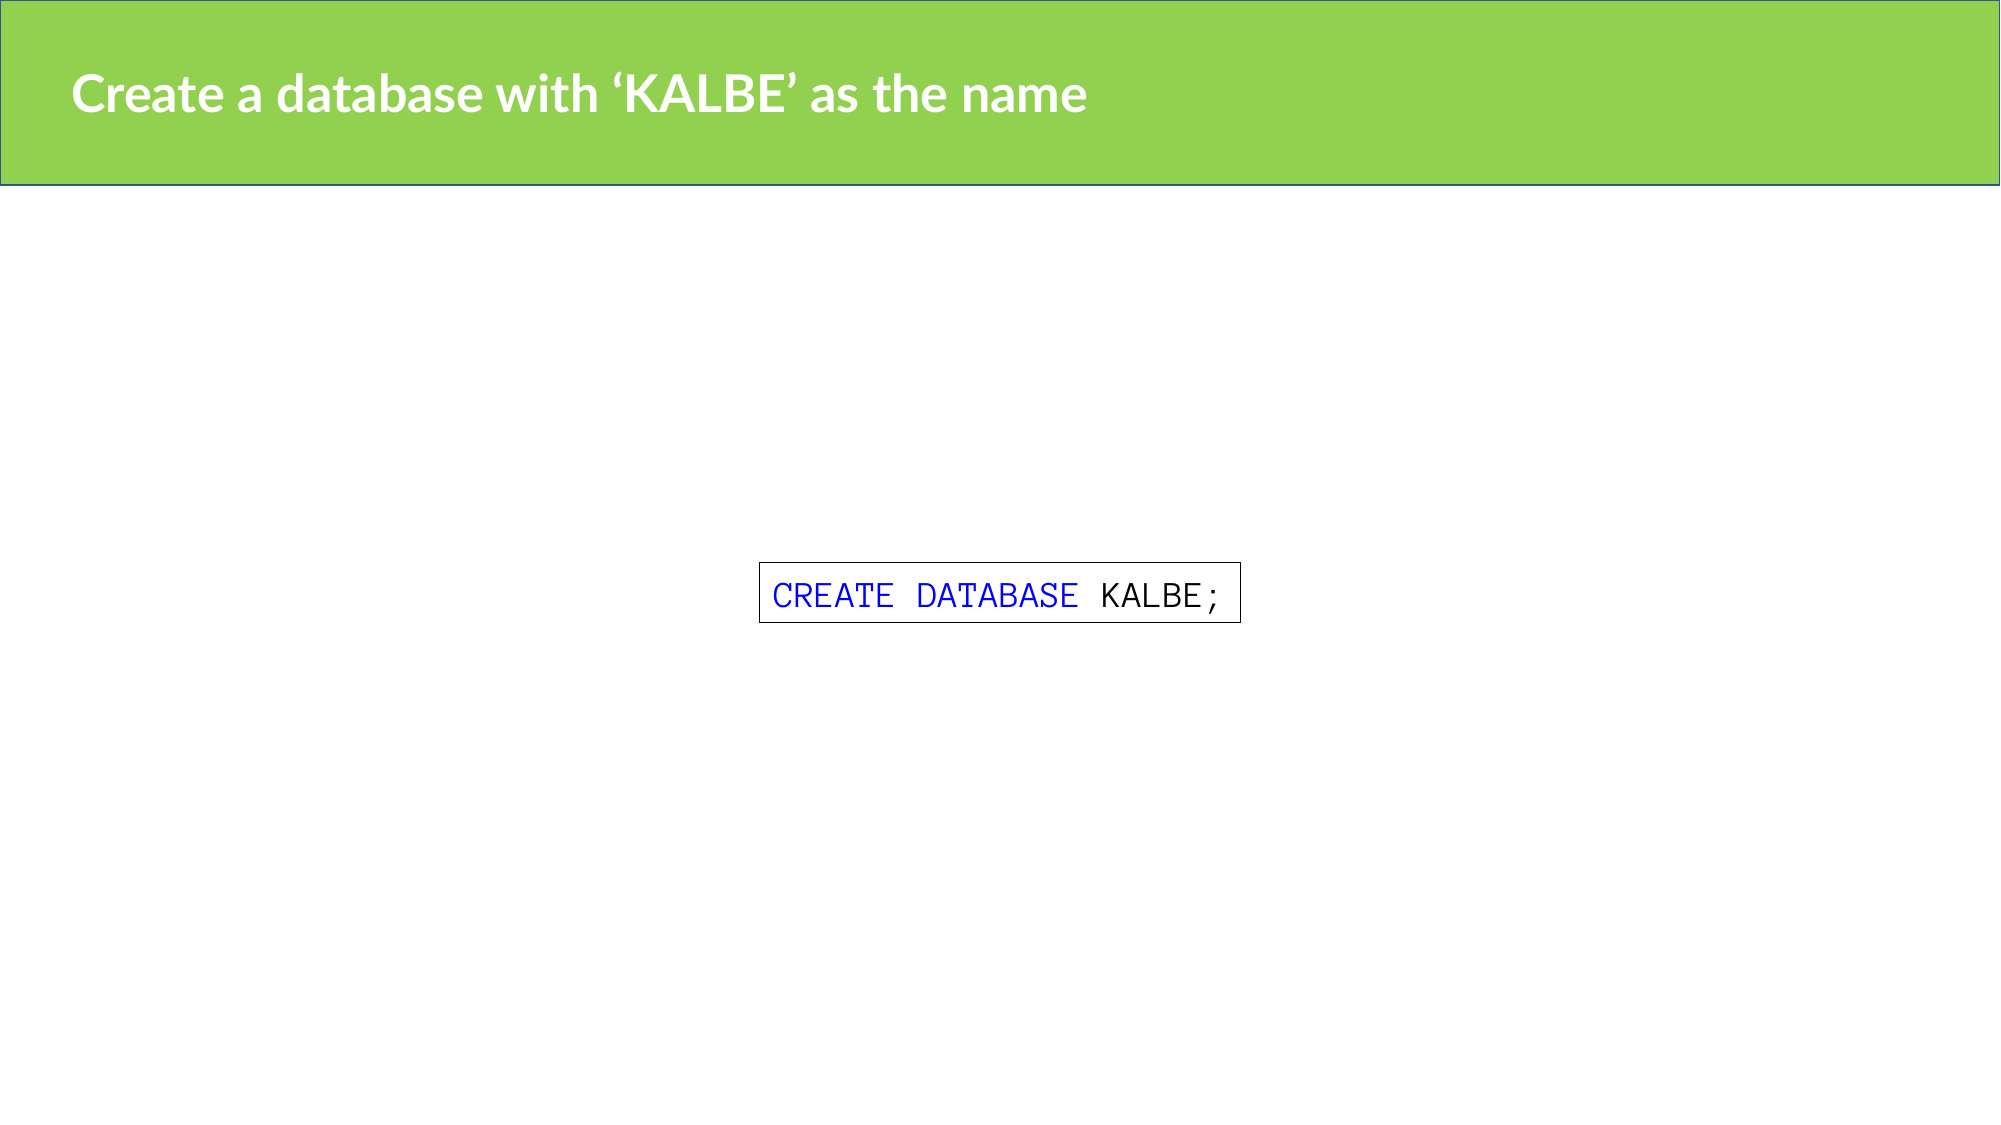

Create a database with ‘KALBE’ as the name

CREATE DATABASE KALBE;